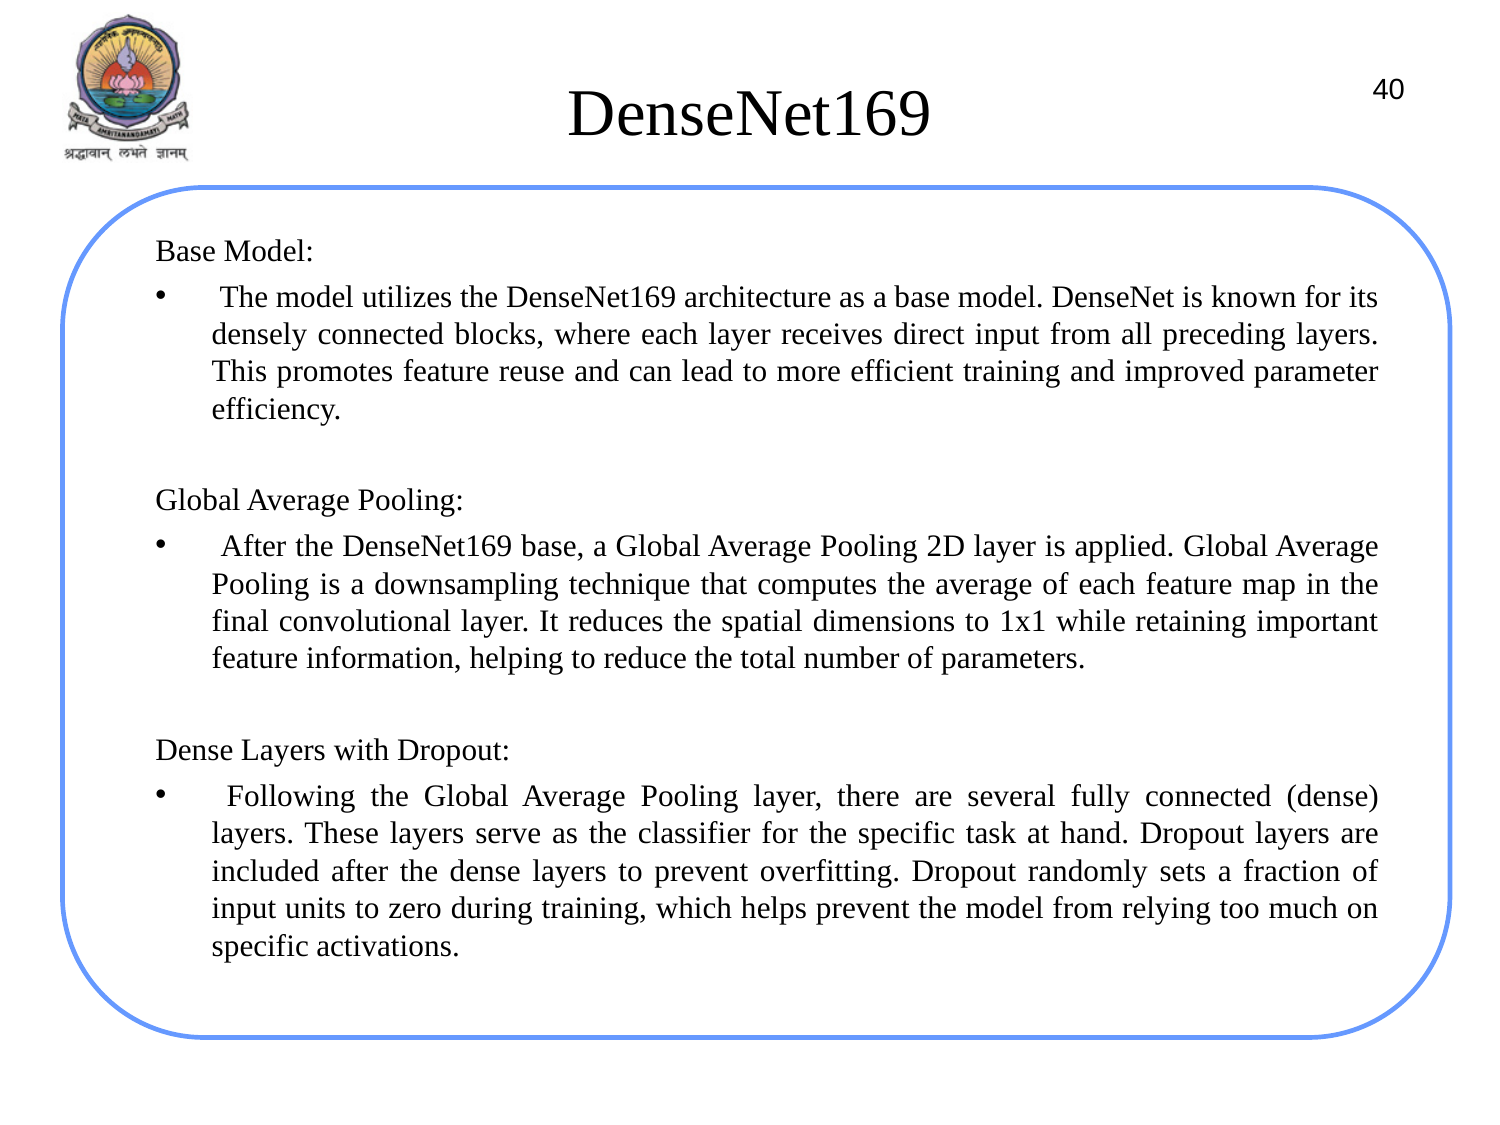

DenseNet169
40
Base Model:
 The model utilizes the DenseNet169 architecture as a base model. DenseNet is known for its densely connected blocks, where each layer receives direct input from all preceding layers. This promotes feature reuse and can lead to more efficient training and improved parameter efficiency.

Global Average Pooling:
 After the DenseNet169 base, a Global Average Pooling 2D layer is applied. Global Average Pooling is a downsampling technique that computes the average of each feature map in the final convolutional layer. It reduces the spatial dimensions to 1x1 while retaining important feature information, helping to reduce the total number of parameters.

Dense Layers with Dropout:
 Following the Global Average Pooling layer, there are several fully connected (dense) layers. These layers serve as the classifier for the specific task at hand. Dropout layers are included after the dense layers to prevent overfitting. Dropout randomly sets a fraction of input units to zero during training, which helps prevent the model from relying too much on specific activations.